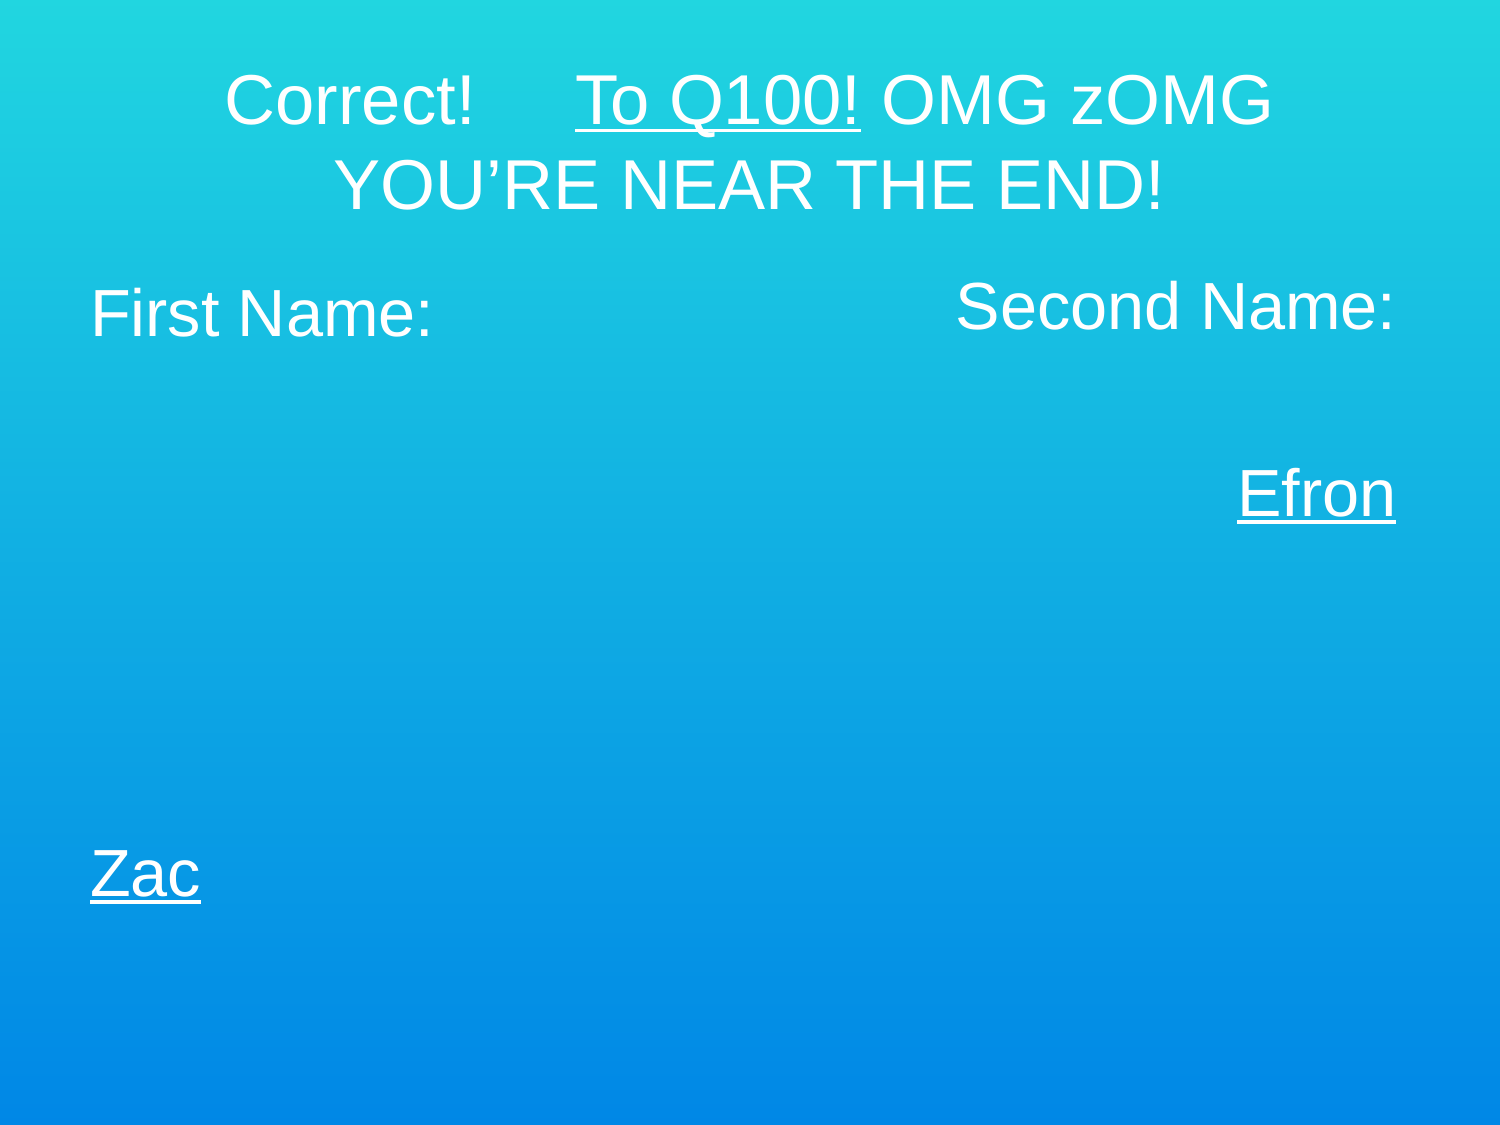

# Correct!     To Q100! OMG zOMG YOU’RE NEAR THE END!
Second Name:

Efron
First Name:

Zac